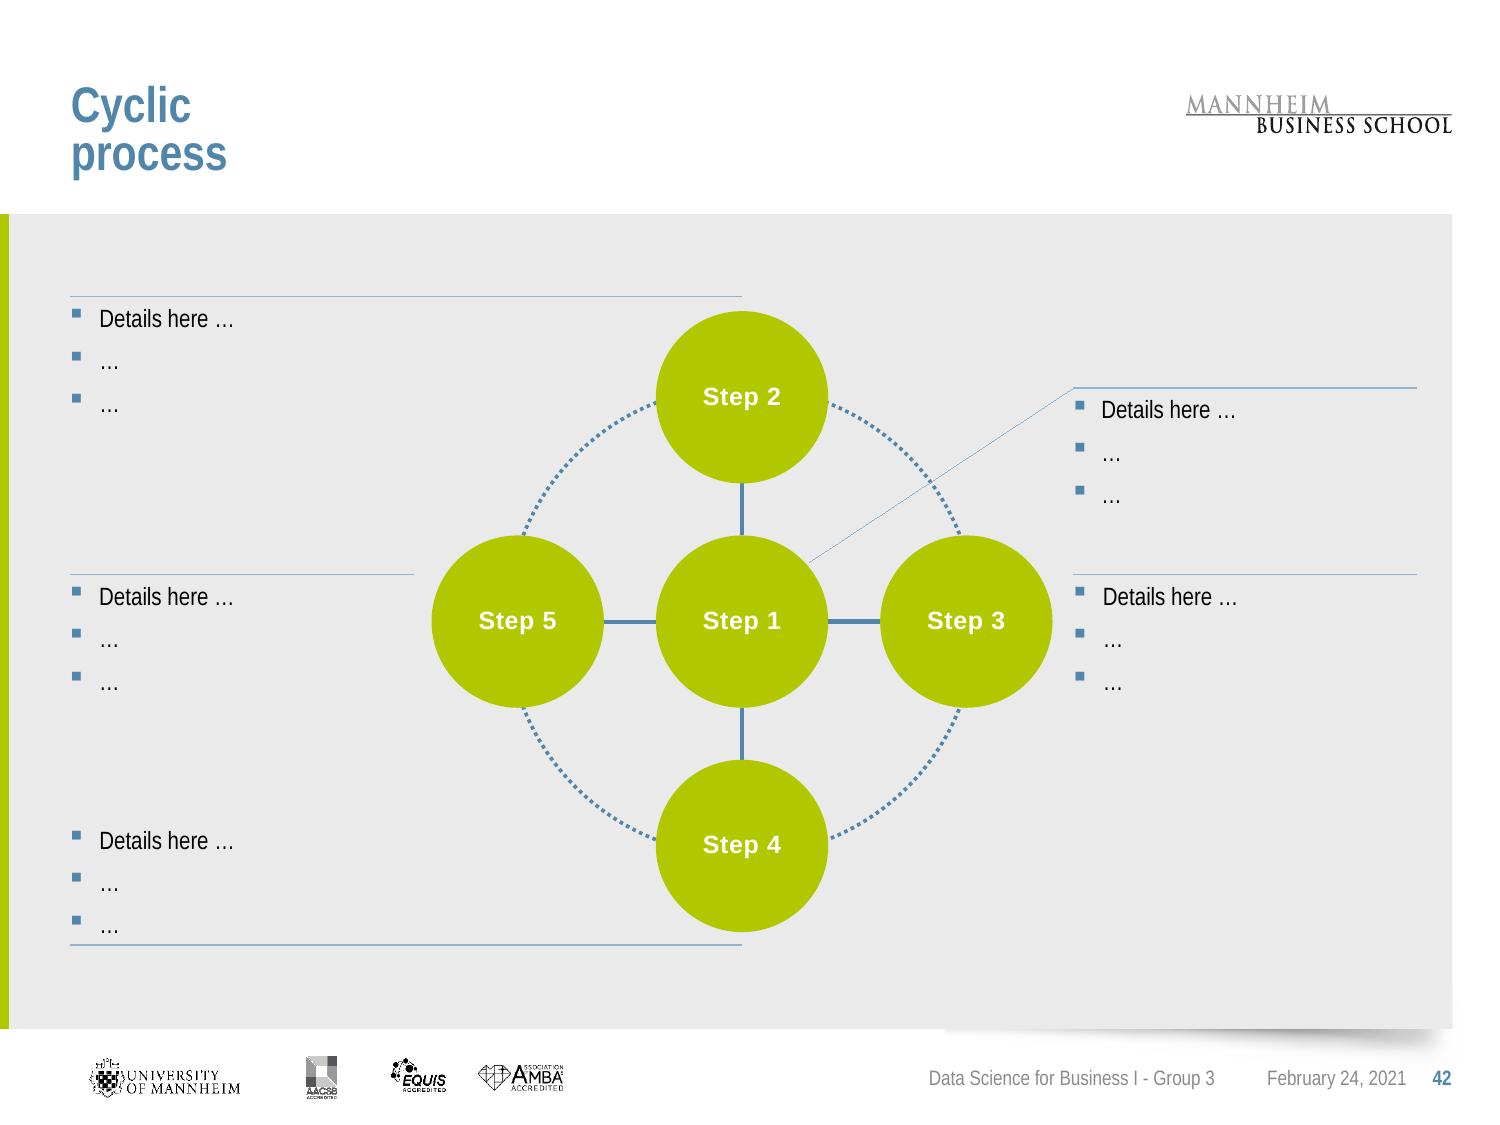

# Cyclic process
Details here …
…
…
Step 1

Step 2

Step 3

Step 4

Step 5

Details here …
…
…
Details here …
…
…
Details here …
…
…
Details here …
…
…
Data Science for Business I - Group 3
February 24, 2021
42